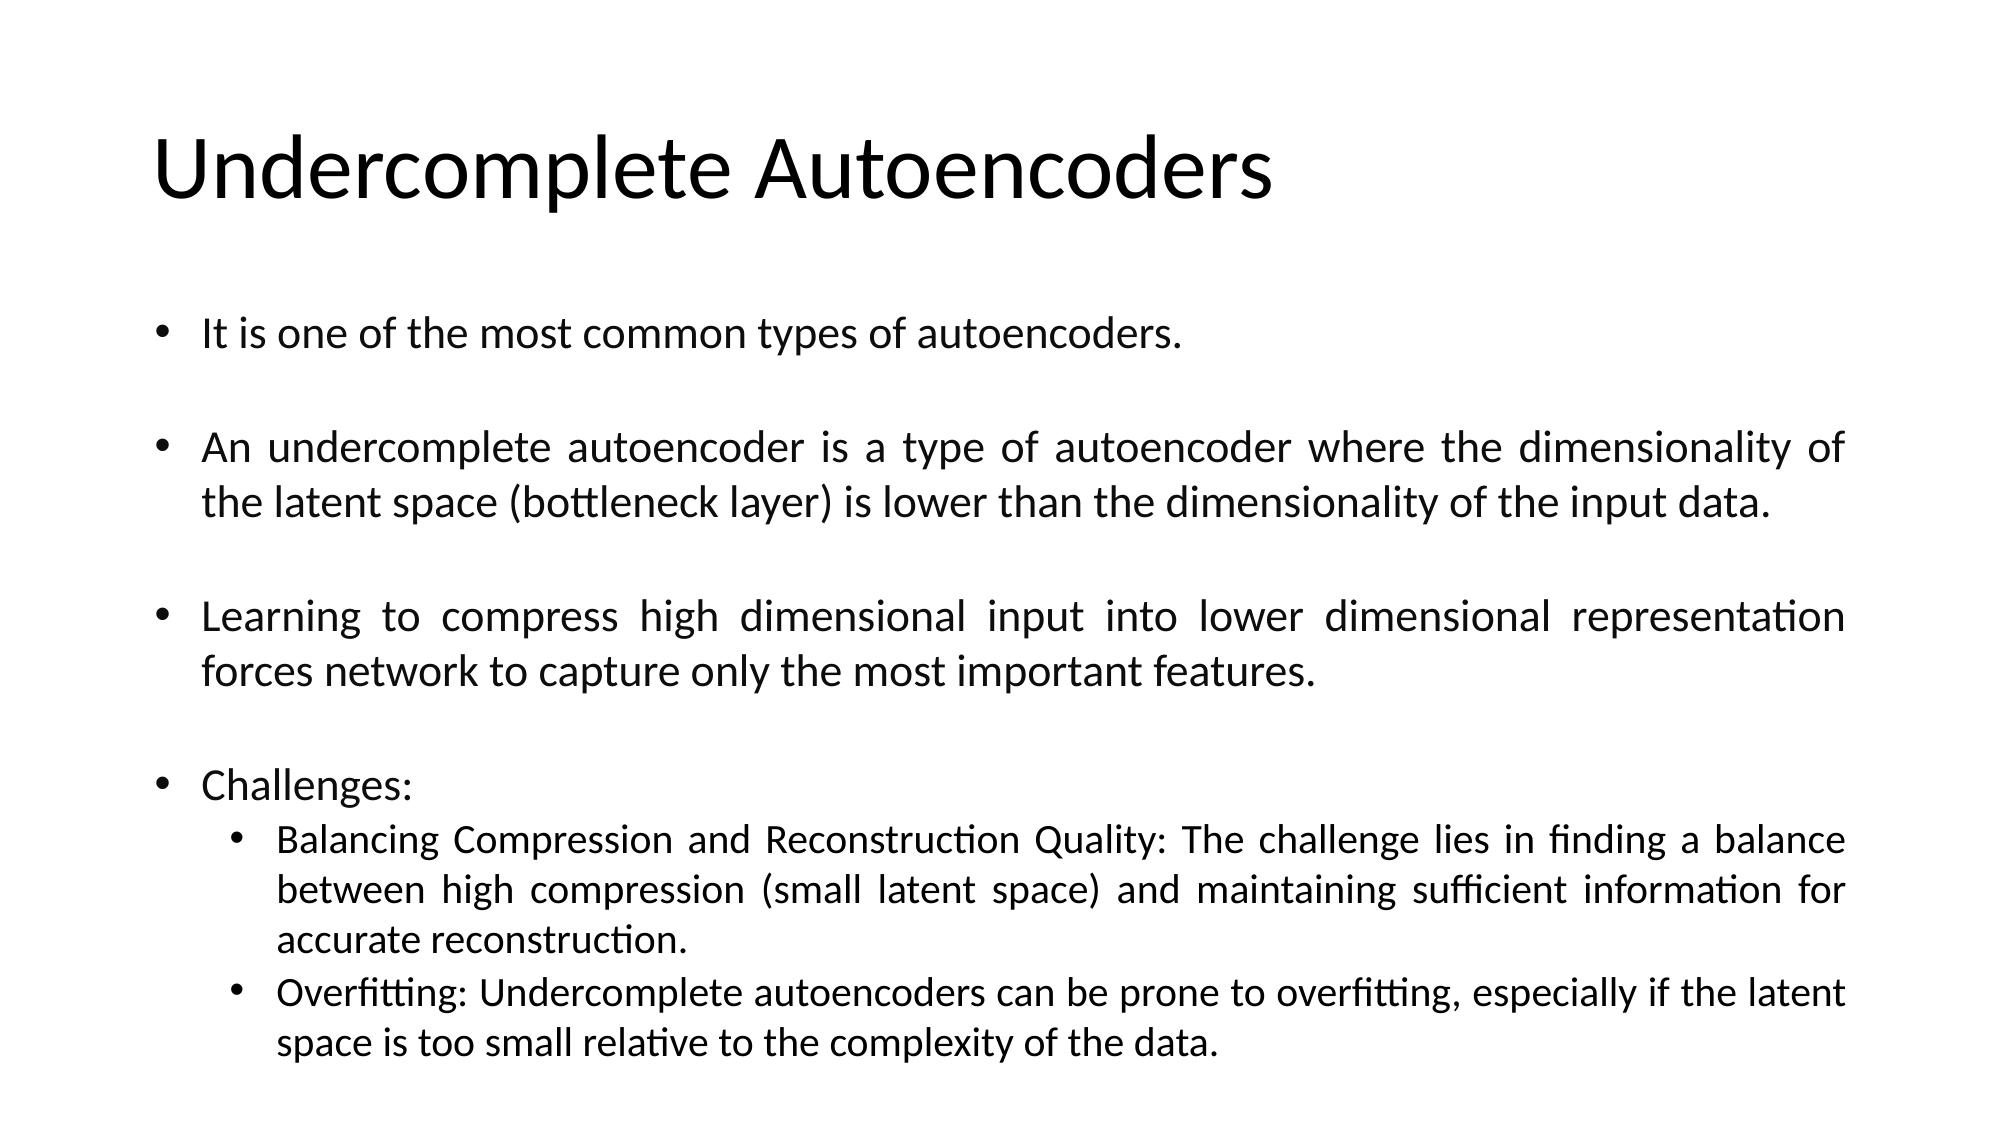

# Undercomplete Autoencoders
It is one of the most common types of autoencoders.

An undercomplete autoencoder is a type of autoencoder where the dimensionality of the latent space (bottleneck layer) is lower than the dimensionality of the input data.

Learning to compress high dimensional input into lower dimensional representation forces network to capture only the most important features.

Challenges:
Balancing Compression and Reconstruction Quality: The challenge lies in finding a balance between high compression (small latent space) and maintaining sufficient information for accurate reconstruction.
Overfitting: Undercomplete autoencoders can be prone to overfitting, especially if the latent space is too small relative to the complexity of the data.